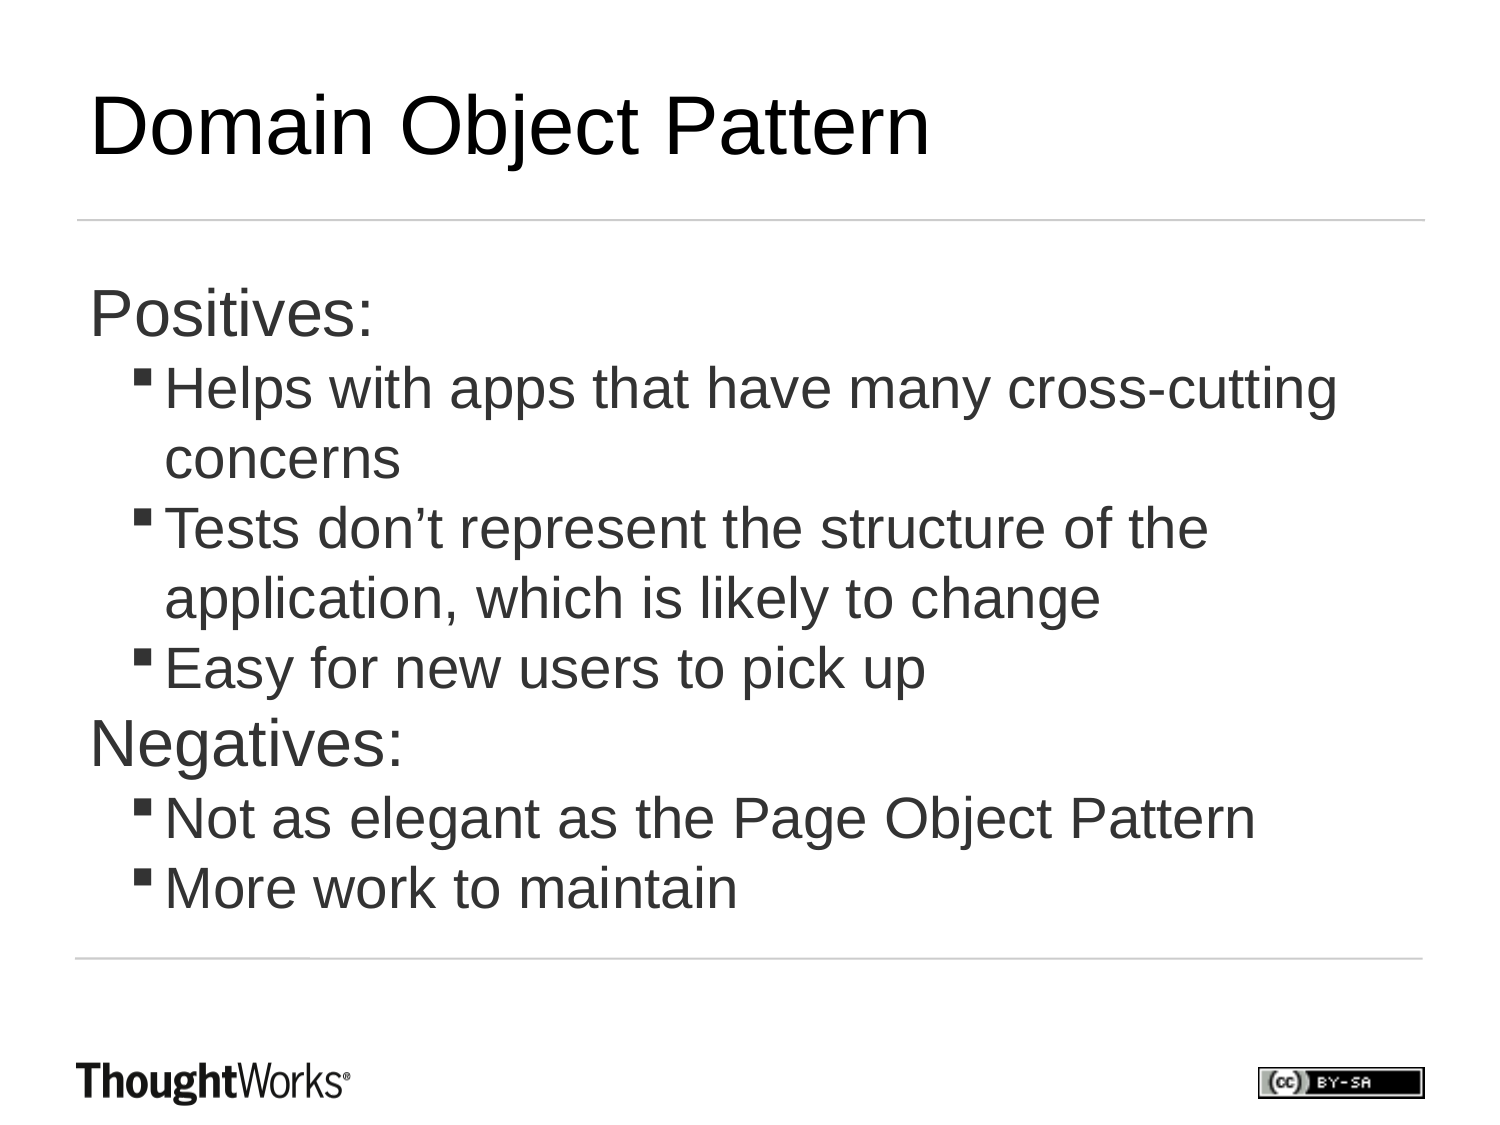

Domain Object Pattern
Positives:
Helps with apps that have many cross-cutting concerns
Tests don’t represent the structure of the application, which is likely to change
Easy for new users to pick up
Negatives:
Not as elegant as the Page Object Pattern
More work to maintain